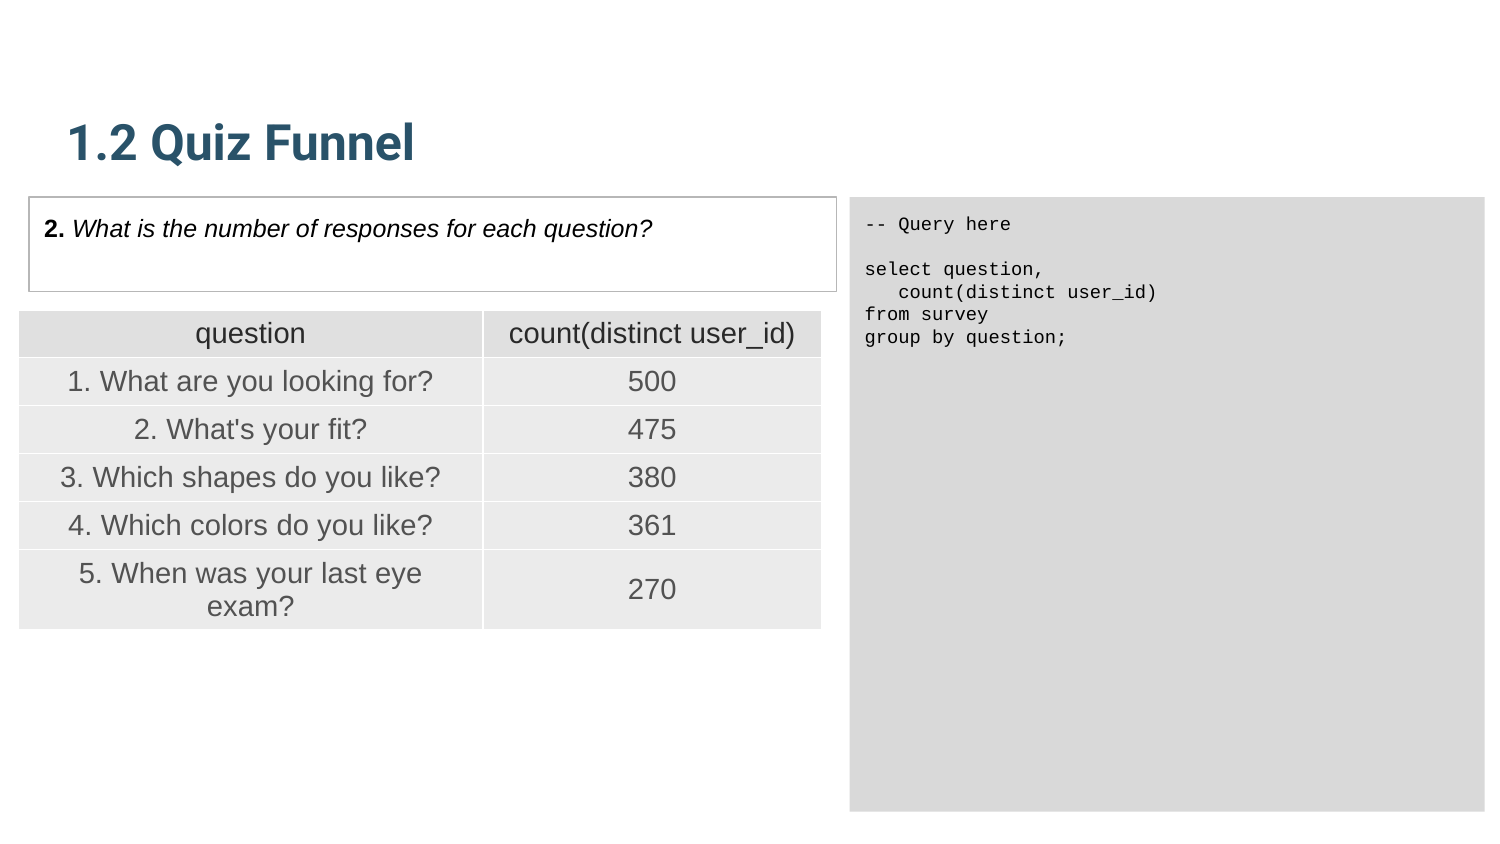

1.2 Quiz Funnel
2. What is the number of responses for each question?

-- Query here

select question,
   count(distinct user_id)
from survey
group by question;
| question | count(distinct user\_id) |
| --- | --- |
| 1. What are you looking for? | 500 |
| 2. What's your fit? | 475 |
| 3. Which shapes do you like? | 380 |
| 4. Which colors do you like? | 361 |
| 5. When was your last eye exam? | 270 |